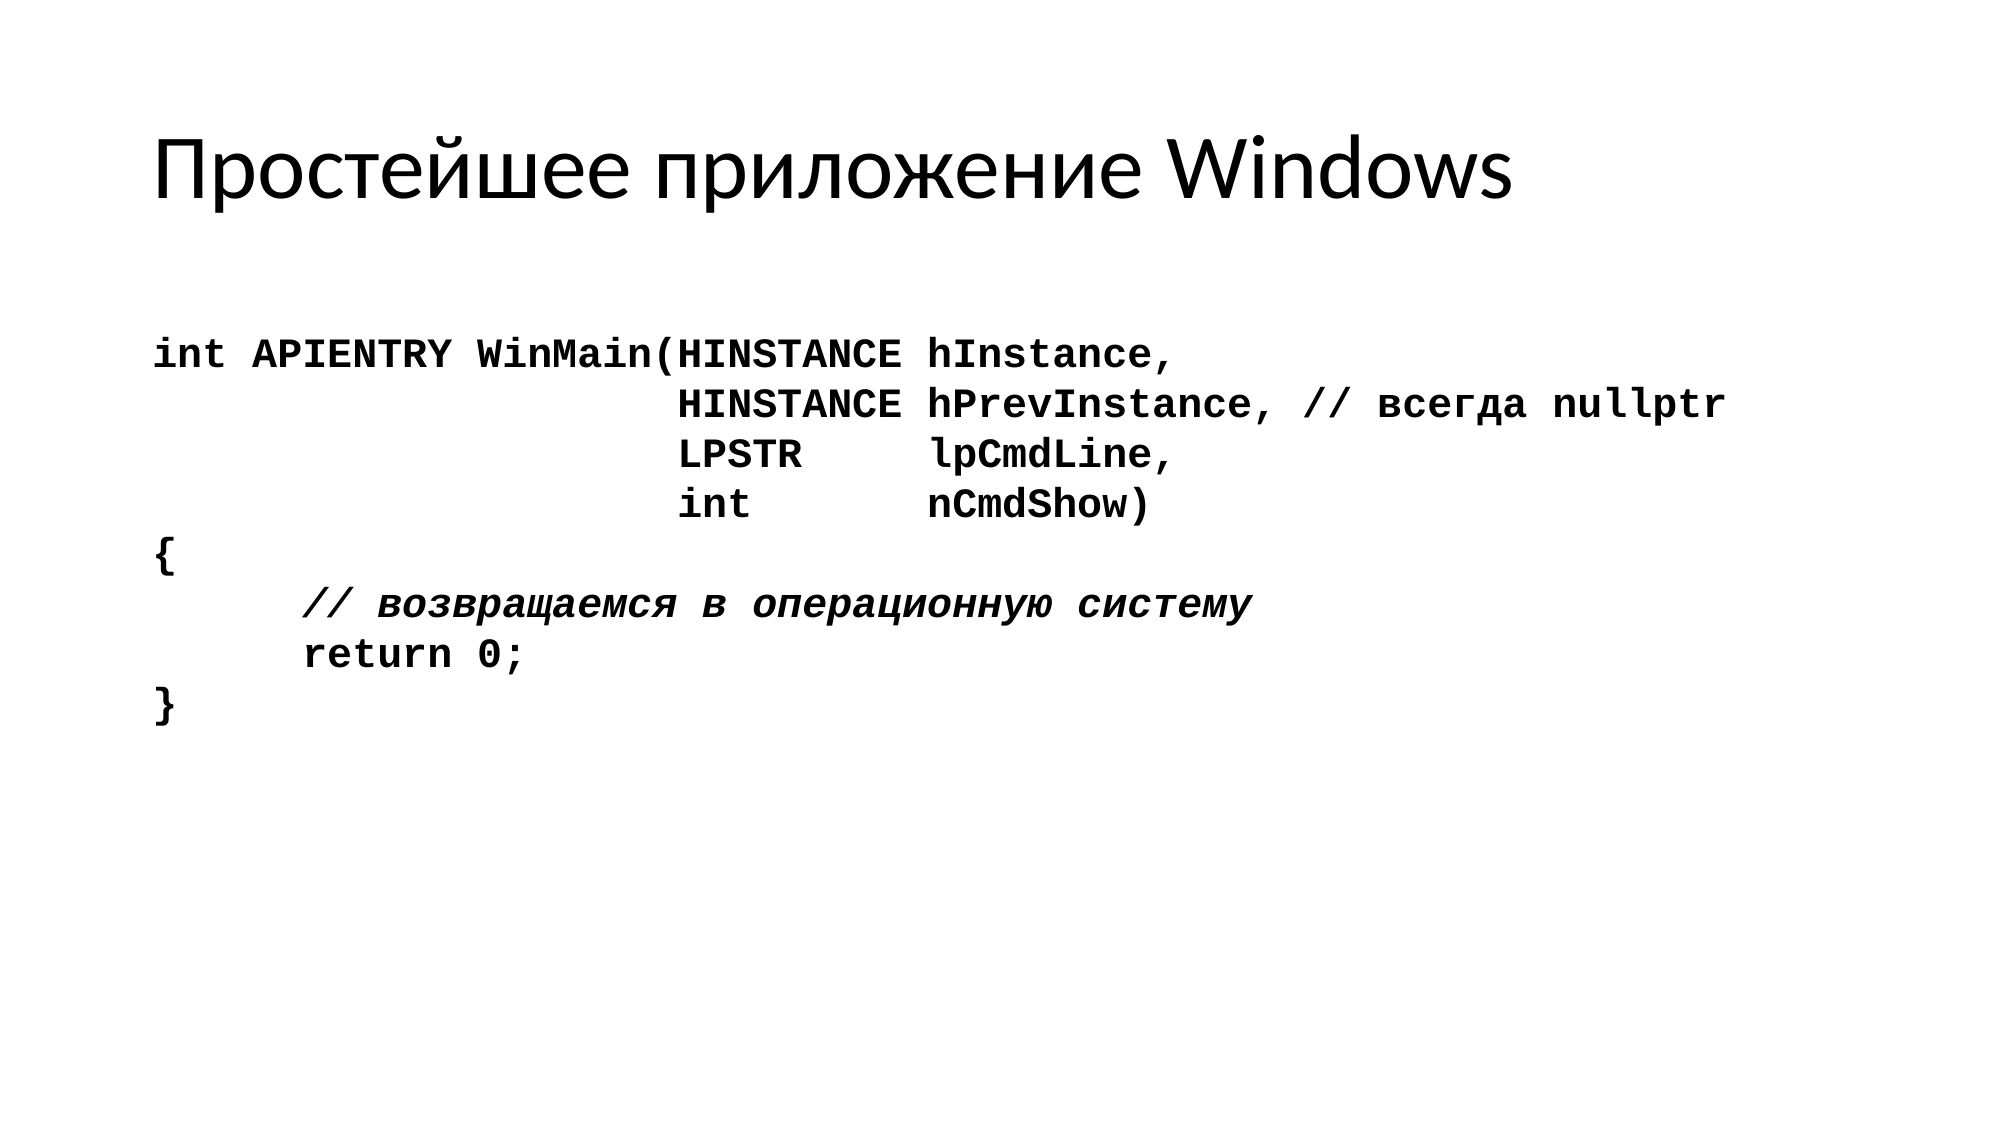

# Простейшее приложение Windows
int APIENTRY WinMain(HINSTANCE hInstance,
                     HINSTANCE hPrevInstance, // всегда nullptr
                     LPSTR     lpCmdLine,
                     int       nCmdShow)
{
	// возвращаемся в операционную систему
	return 0;
}